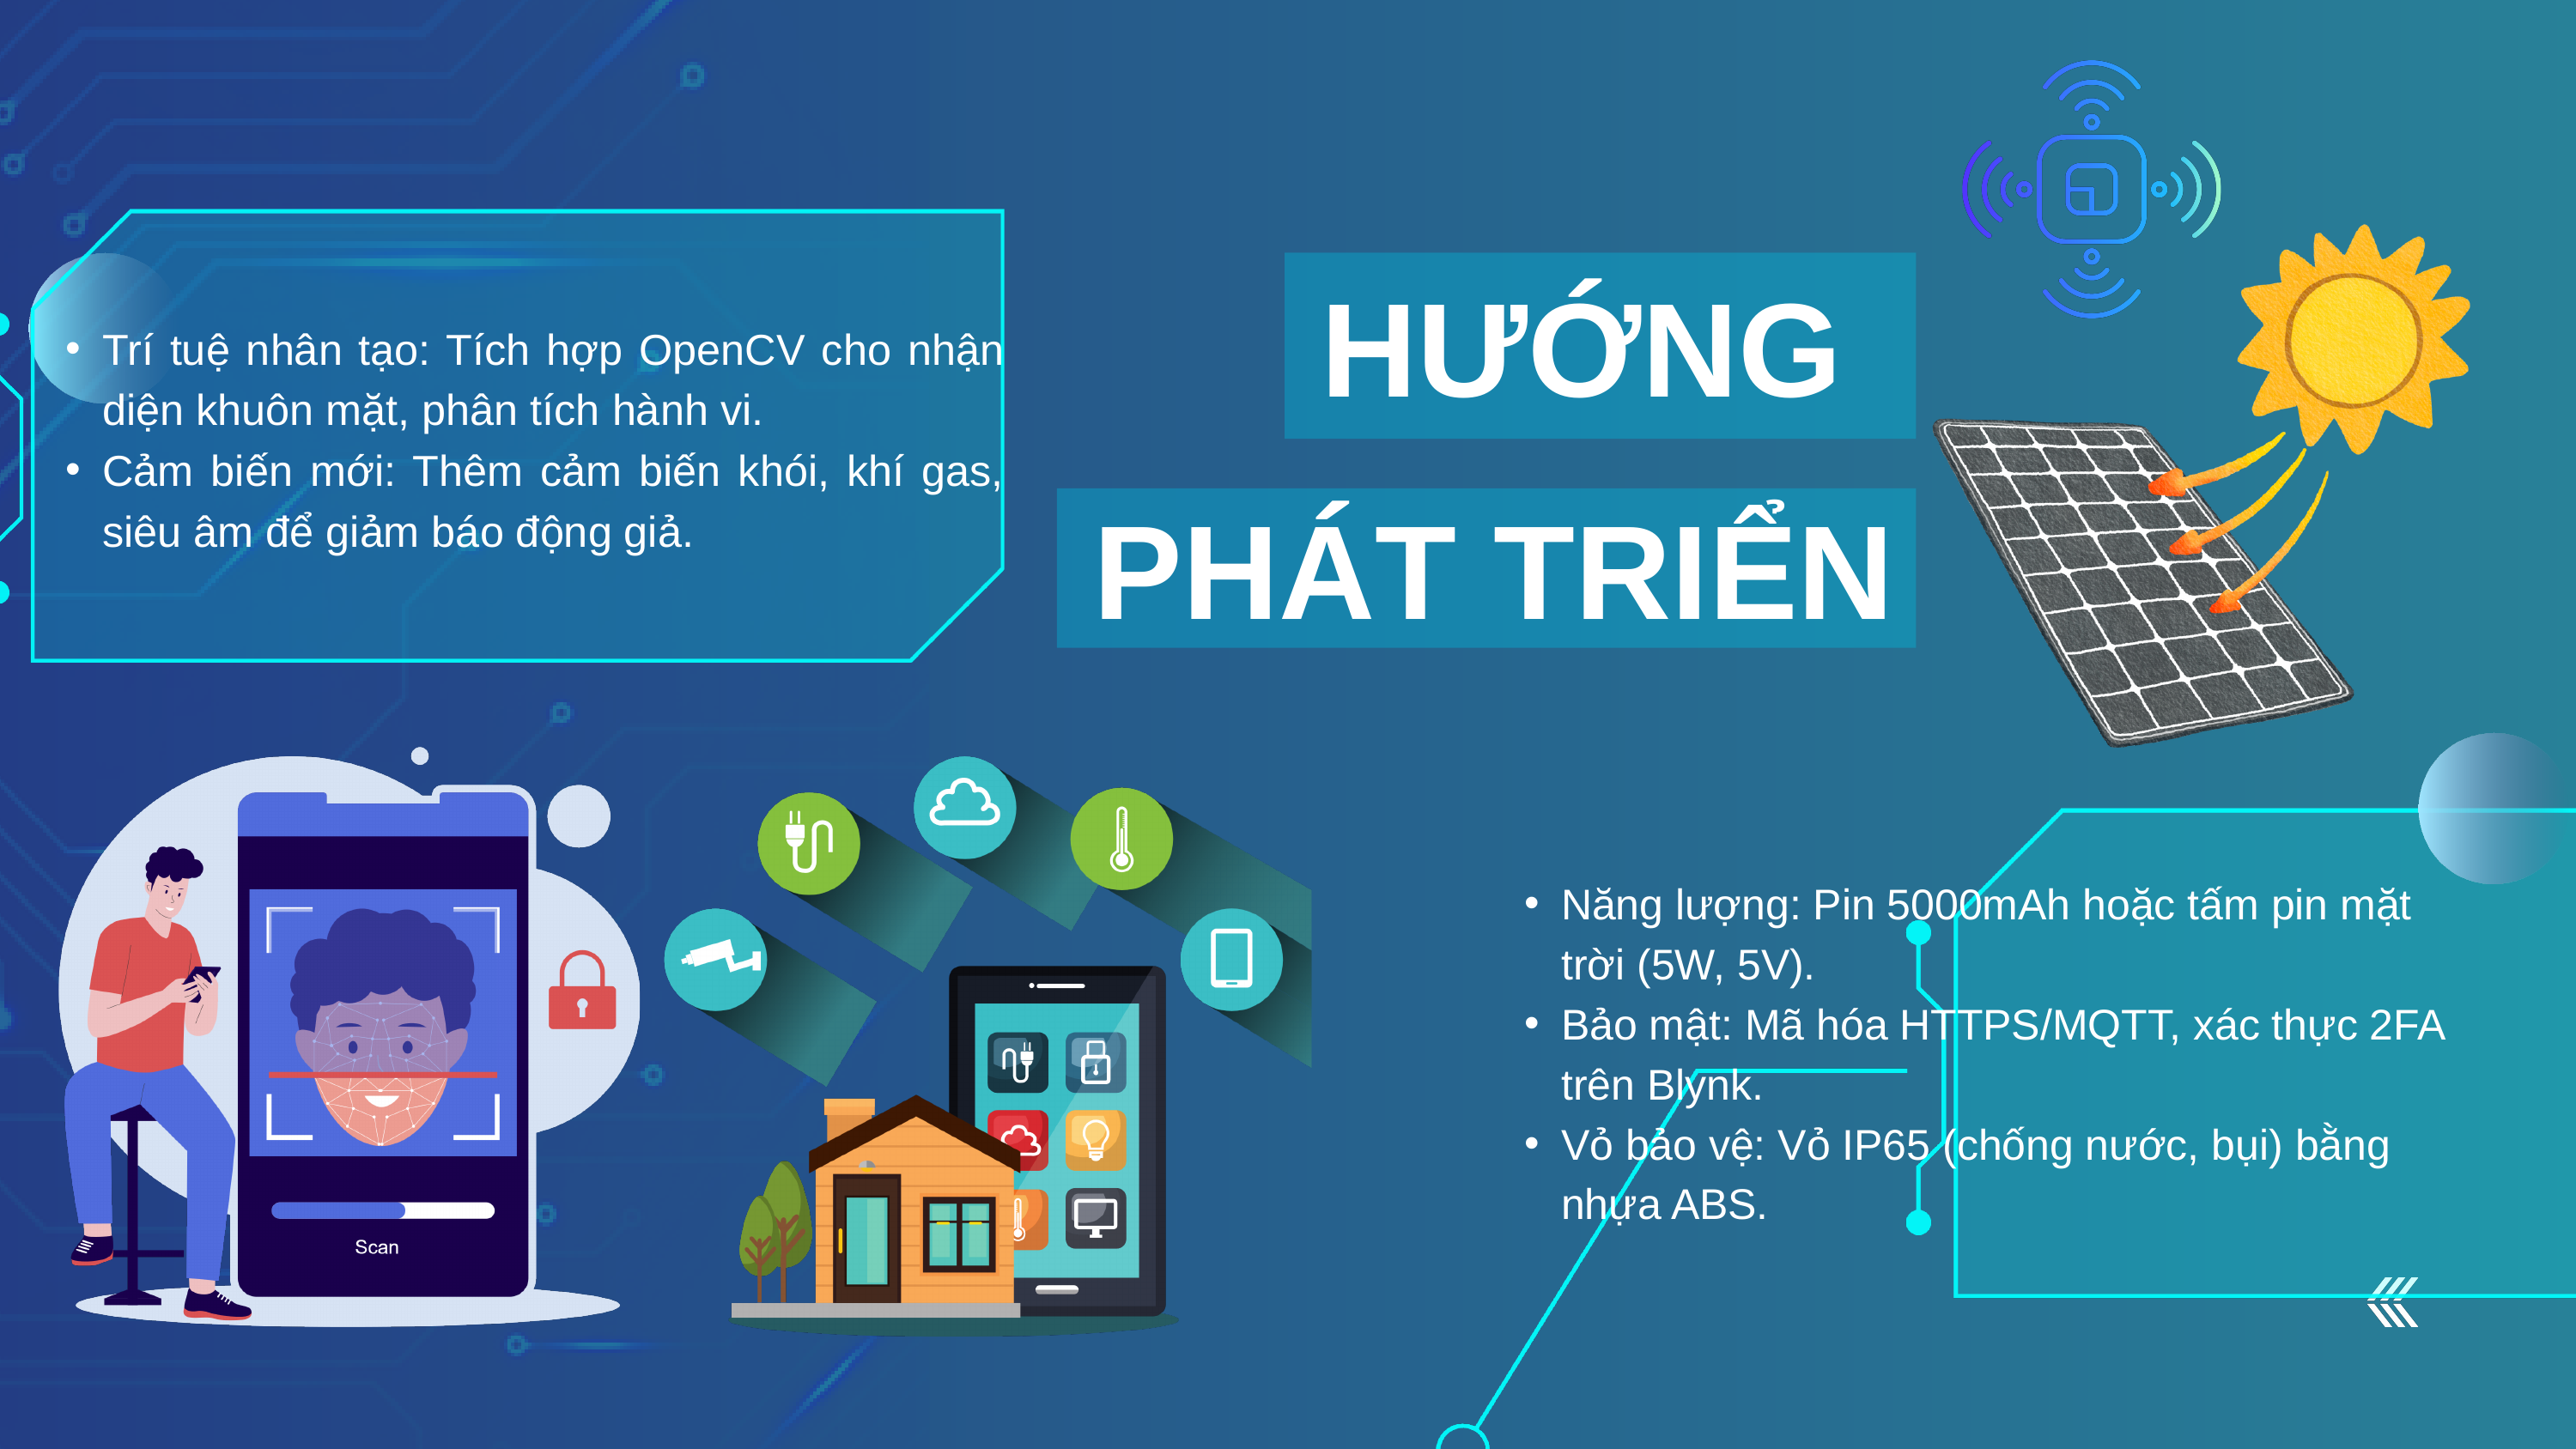

HƯỚNG
Trí tuệ nhân tạo: Tích hợp OpenCV cho nhận diện khuôn mặt, phân tích hành vi.
Cảm biến mới: Thêm cảm biến khói, khí gas, siêu âm để giảm báo động giả.

 PHÁT TRIỂN

Năng lượng: Pin 5000mAh hoặc tấm pin mặt trời (5W, 5V).
Bảo mật: Mã hóa HTTPS/MQTT, xác thực 2FA trên Blynk.
Vỏ bảo vệ: Vỏ IP65 (chống nước, bụi) bằng nhựa ABS.